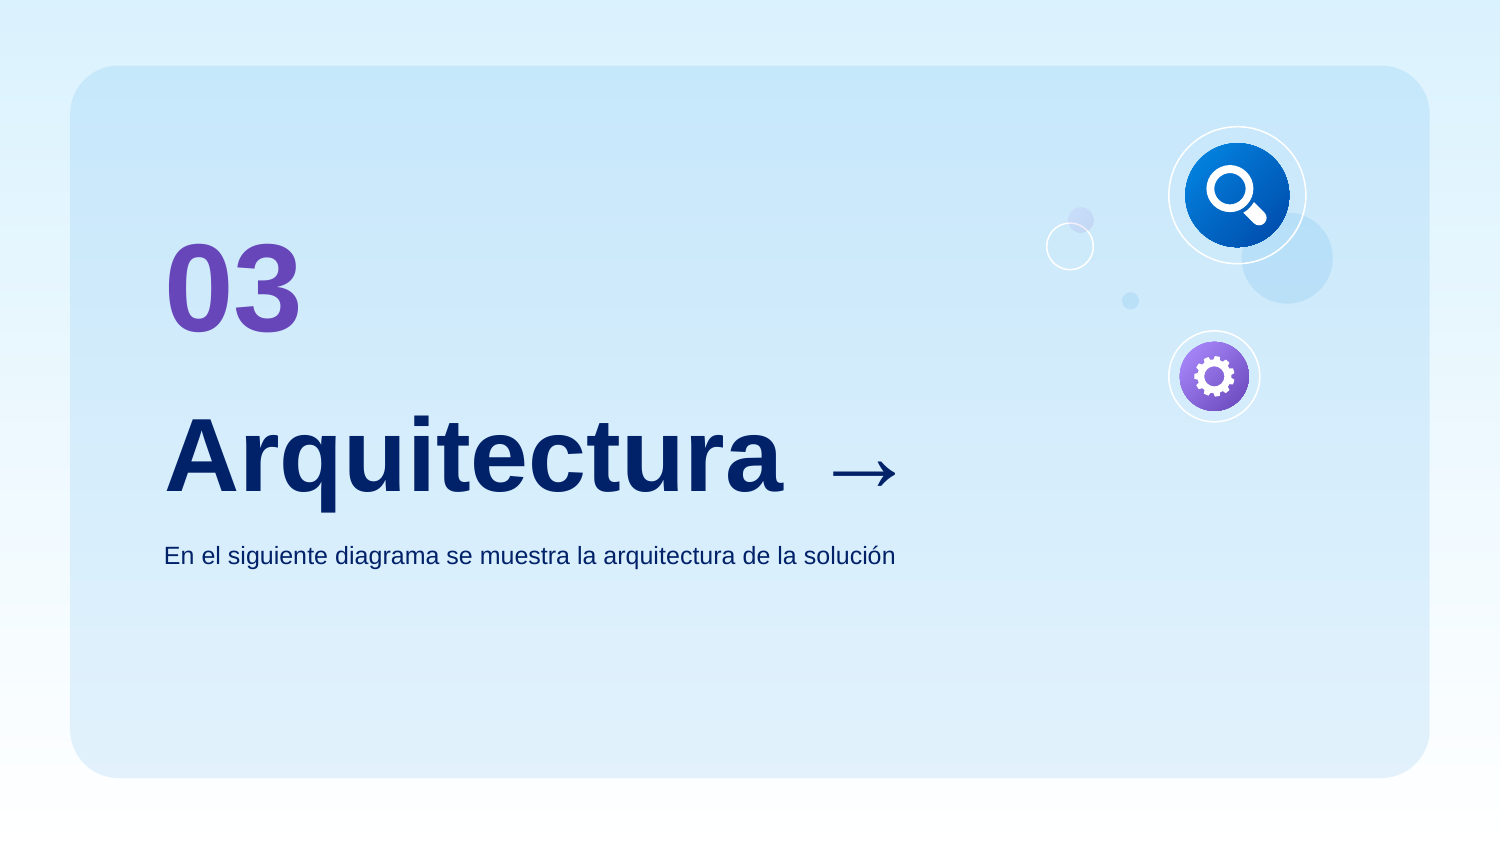

03

# Arquitectura →
En el siguiente diagrama se muestra la arquitectura de la solución